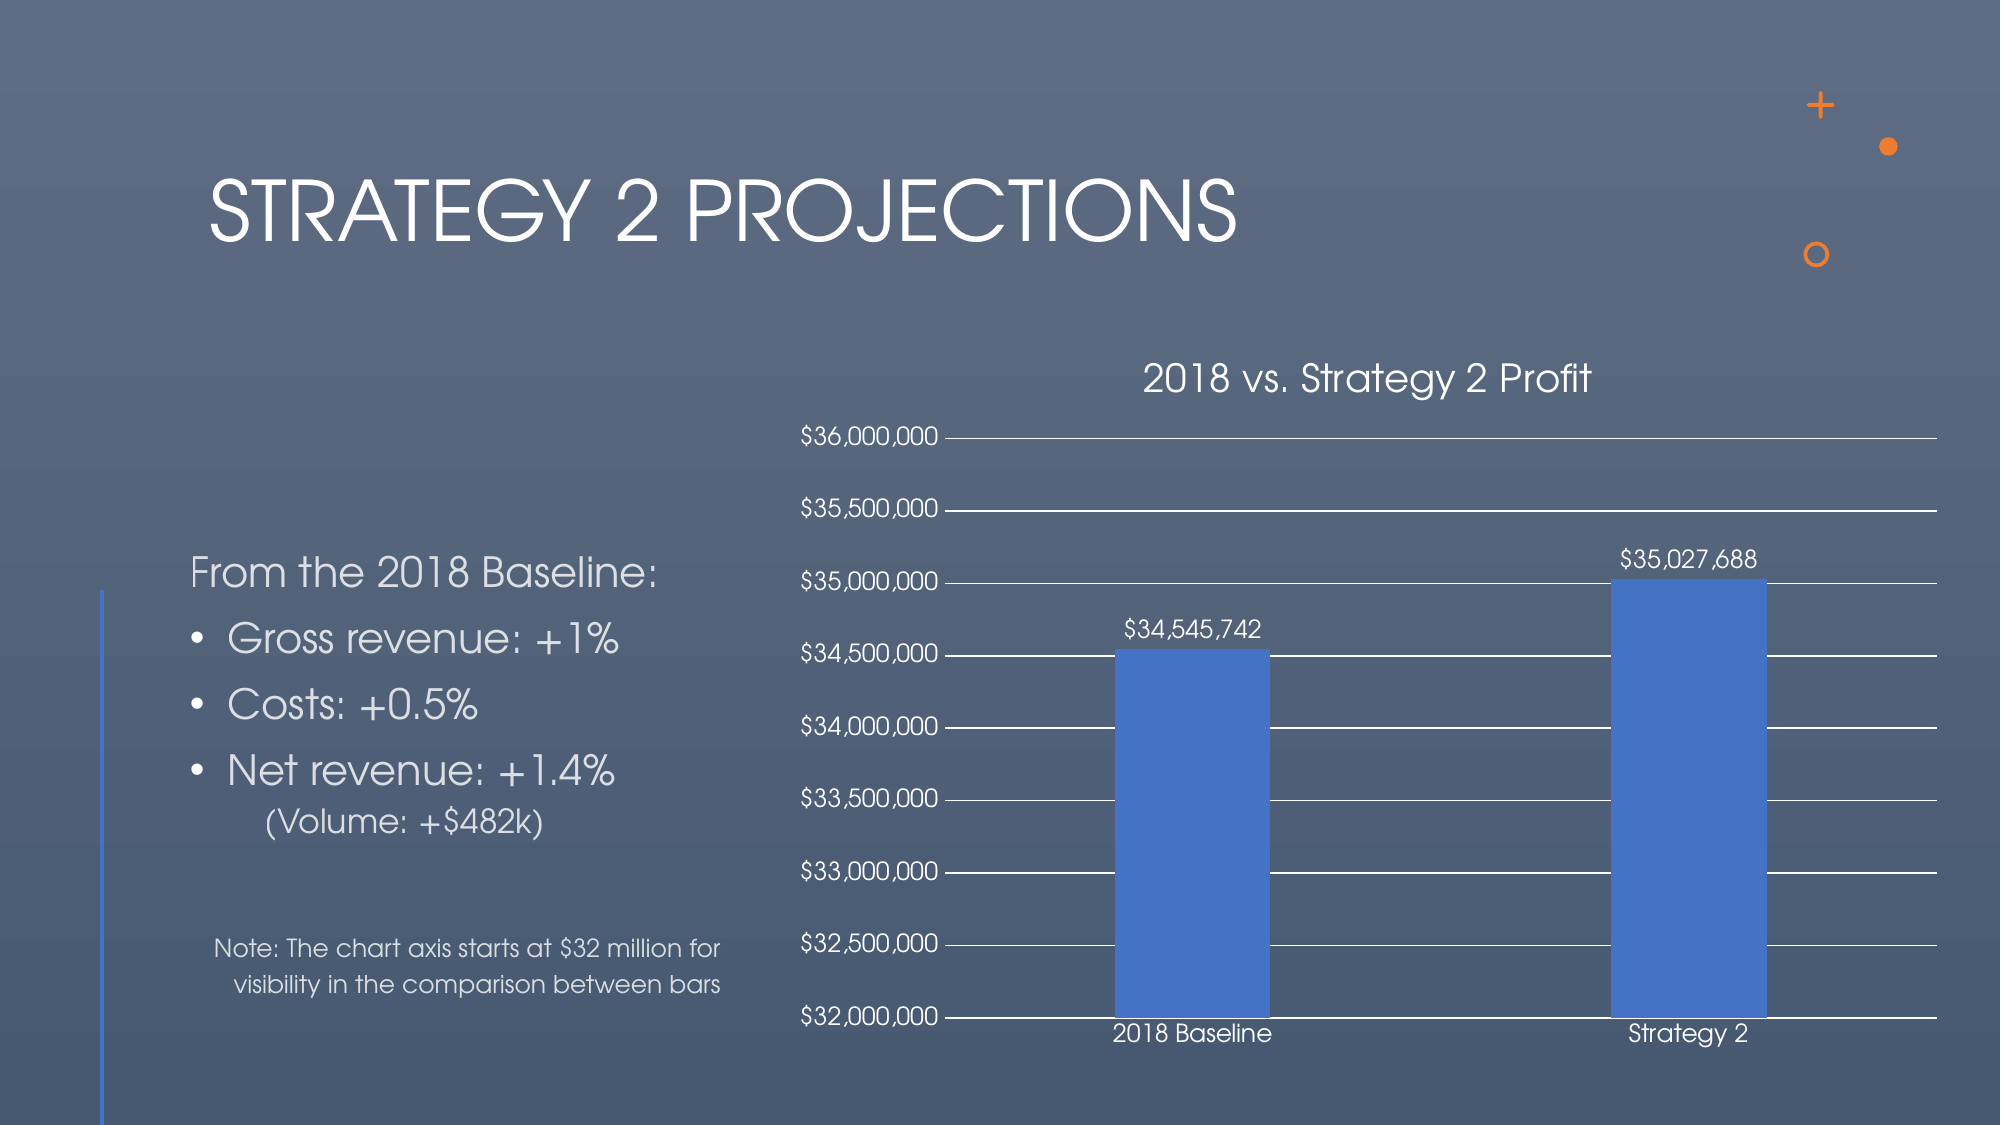

# STRATEGY 2 PROJECTIONS

### Chart: 2018 vs. Strategy 2 Profit

| Category |  |
|---|---|
| 2018 Baseline | 34545742.079999894 |
| Strategy 2 | 35027688.2799999 |
From the 2018 Baseline:
Gross revenue: +1%
Costs: +0.5%
Net revenue: +1.4%
(Volume: +$482k)

Note: The chart axis starts at $32 million for visibility in the comparison between bars
9